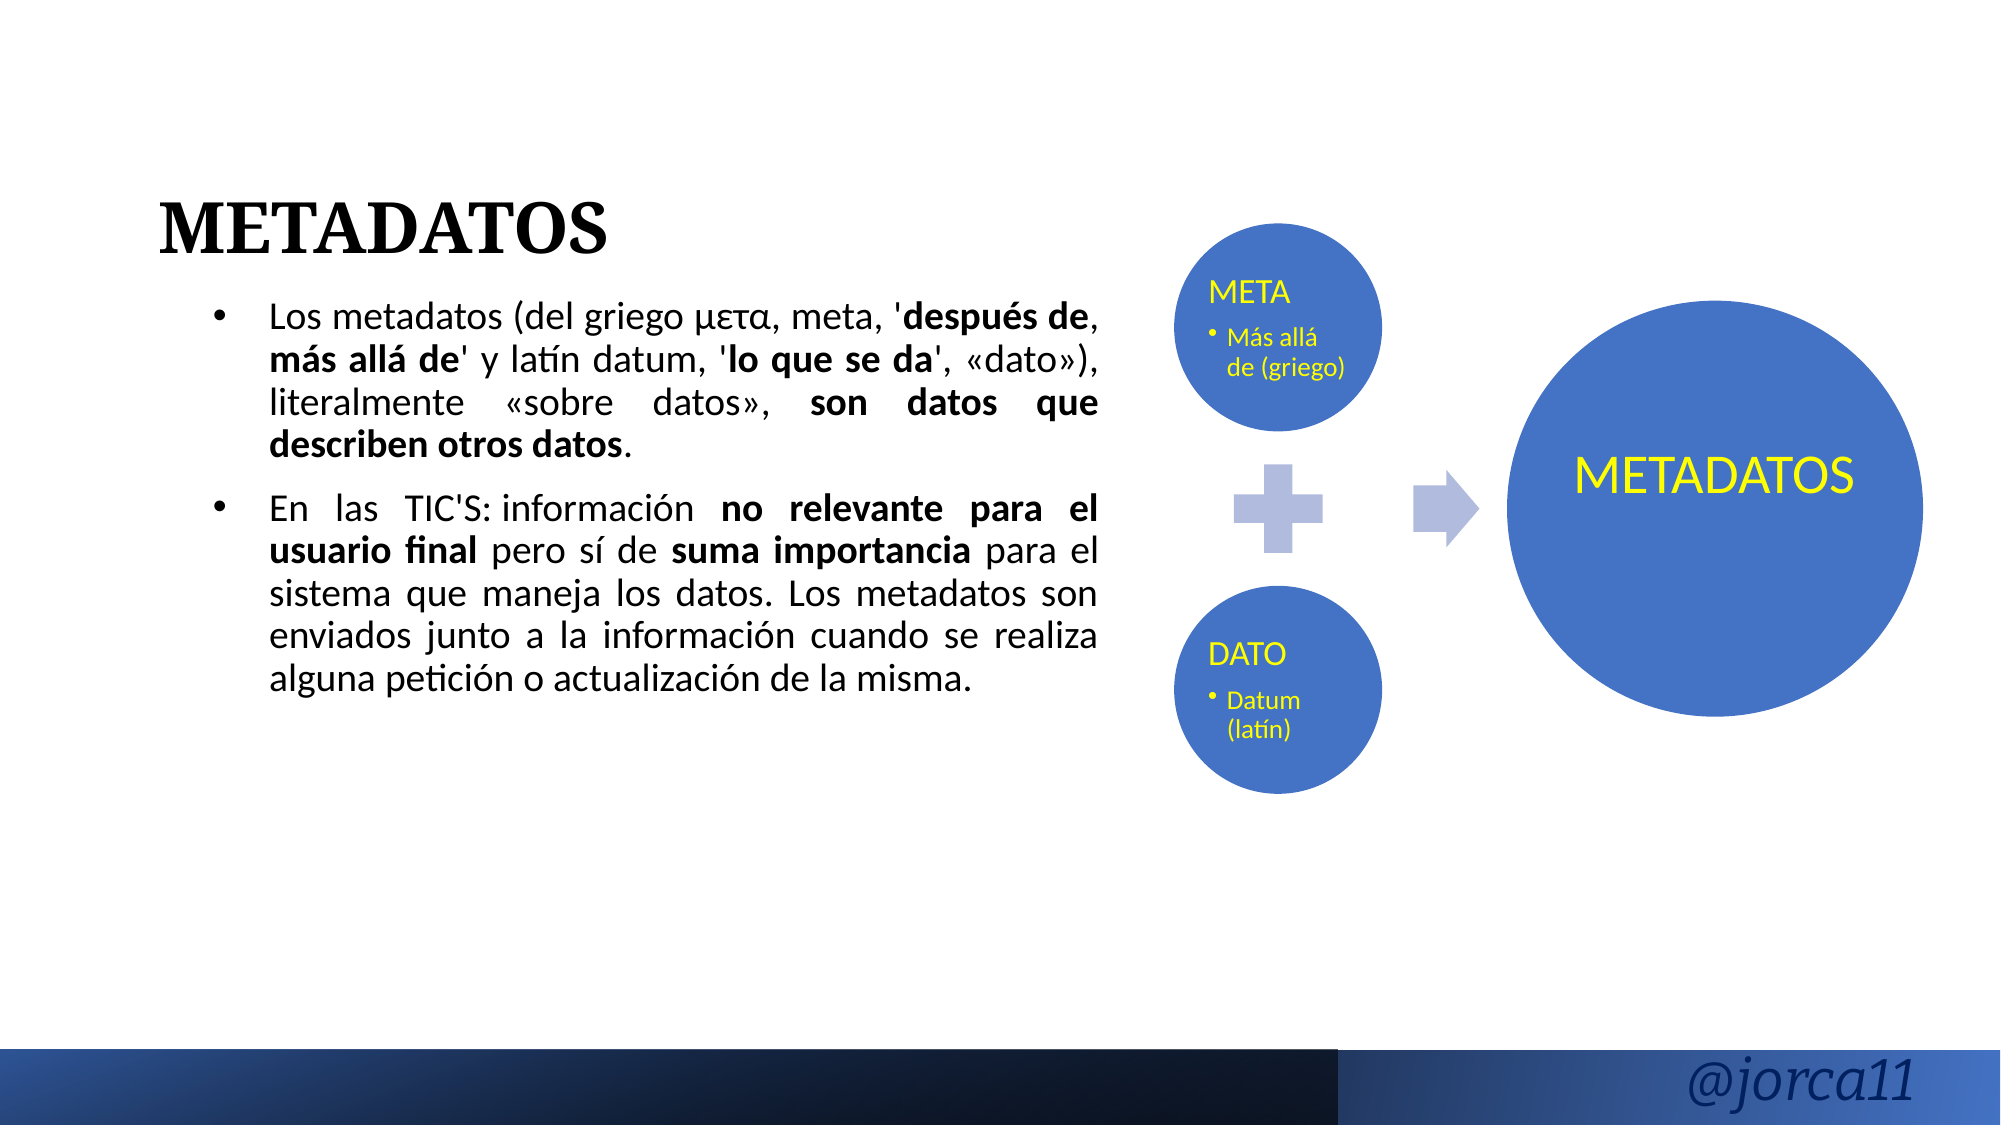

# METADATOS
META
Más allá de (griego)

DATO
Datum (latín)

METADATOS

Los metadatos (del griego μετα, meta, 'después de, más allá de' y latín datum, 'lo que se da', «dato»), literalmente «sobre datos», son datos que describen otros datos.
En las TIC'S: información no relevante para el usuario final pero sí de suma importancia para el sistema que maneja los datos. Los metadatos son enviados junto a la información cuando se realiza alguna petición o actualización de la misma.

@jorca11